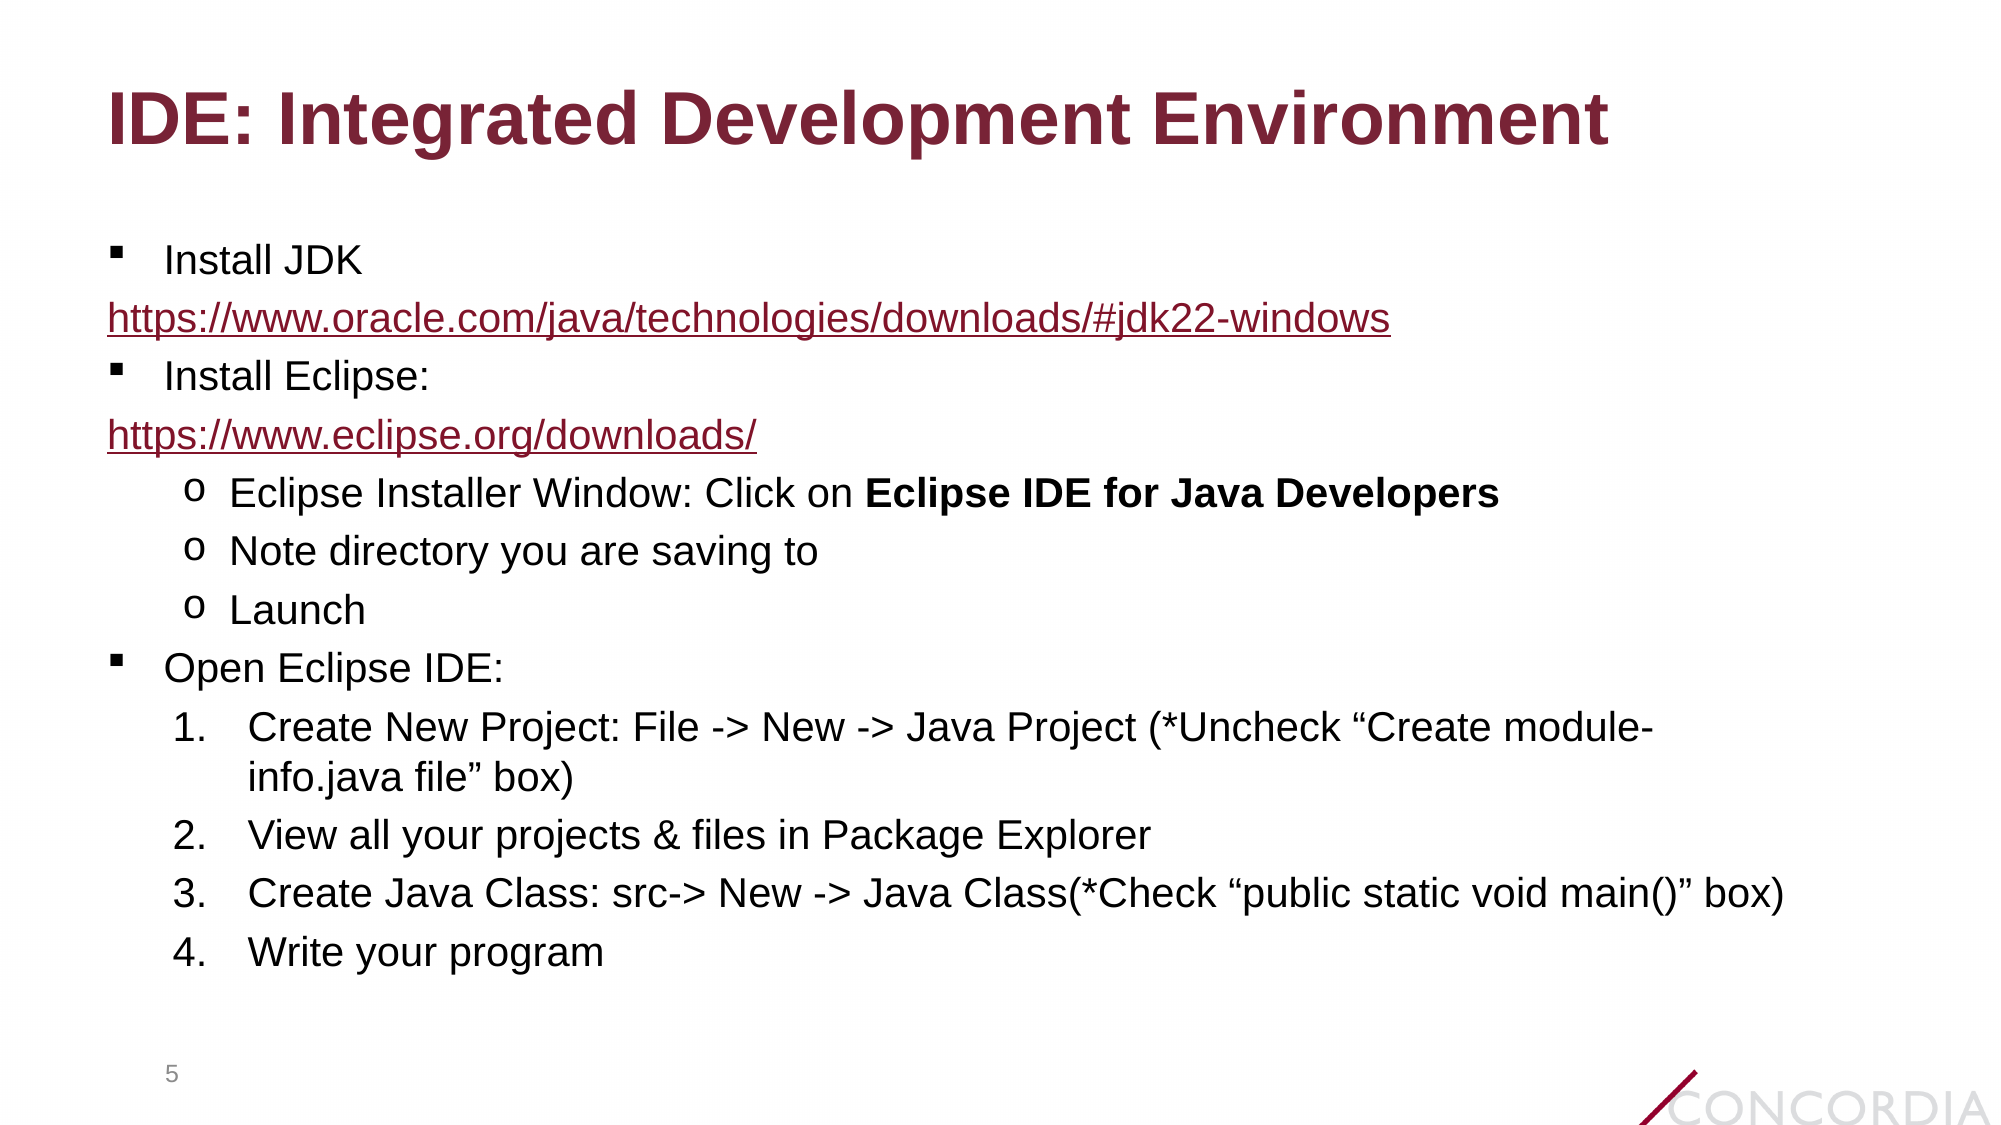

# IDE: Integrated Development Environment
Install JDK
https://www.oracle.com/java/technologies/downloads/#jdk22-windows
Install Eclipse:
https://www.eclipse.org/downloads/
Eclipse Installer Window: Click on Eclipse IDE for Java Developers
Note directory you are saving to
Launch
Open Eclipse IDE:
Create New Project: File -> New -> Java Project (*Uncheck “Create module-info.java file” box)
View all your projects & files in Package Explorer
Create Java Class: src-> New -> Java Class(*Check “public static void main()” box)
Write your program

5